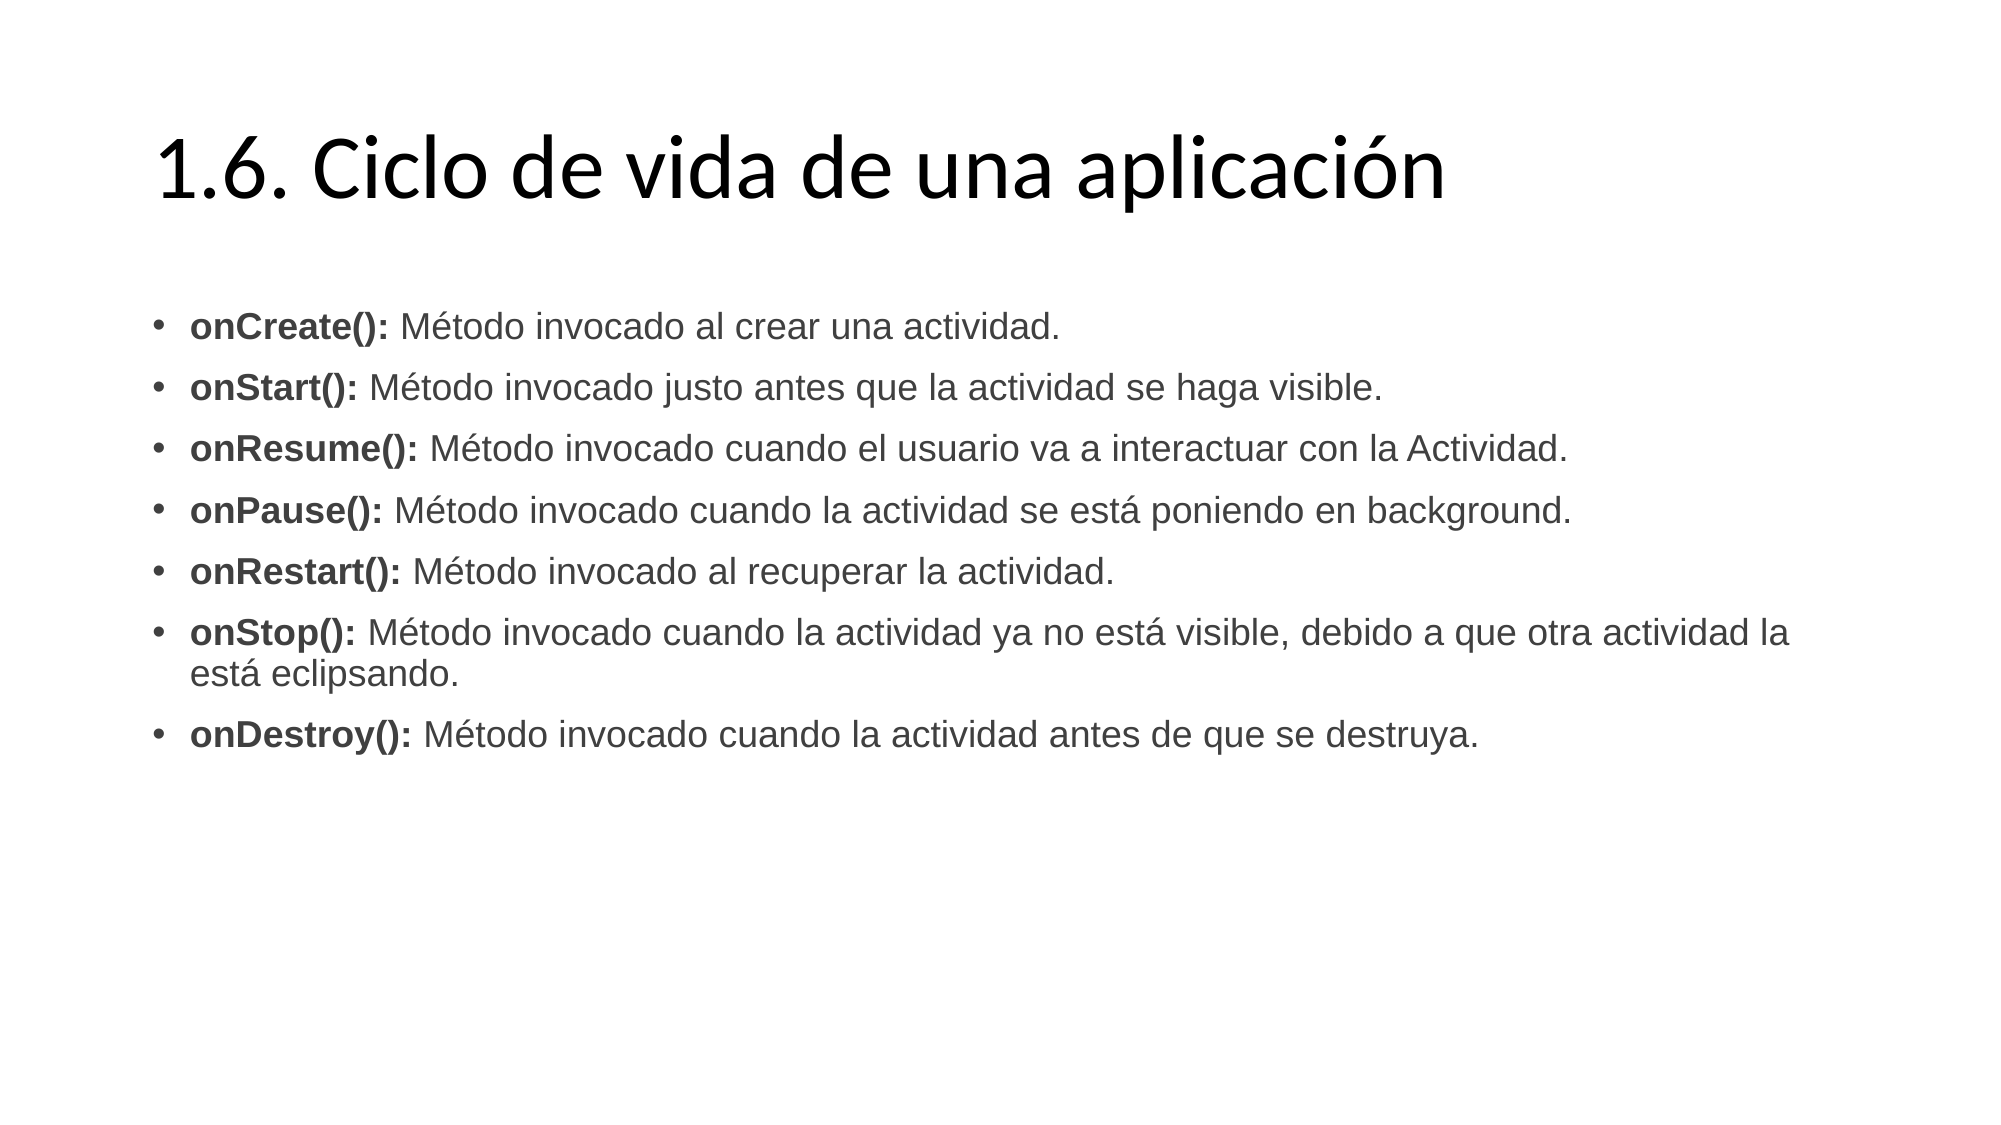

# 1.6. Ciclo de vida de una aplicación
onCreate(): Método invocado al crear una actividad.
onStart(): Método invocado justo antes que la actividad se haga visible.
onResume(): Método invocado cuando el usuario va a interactuar con la Actividad.
onPause(): Método invocado cuando la actividad se está poniendo en background.
onRestart(): Método invocado al recuperar la actividad.
onStop(): Método invocado cuando la actividad ya no está visible, debido a que otra actividad la está eclipsando.
onDestroy(): Método invocado cuando la actividad antes de que se destruya.